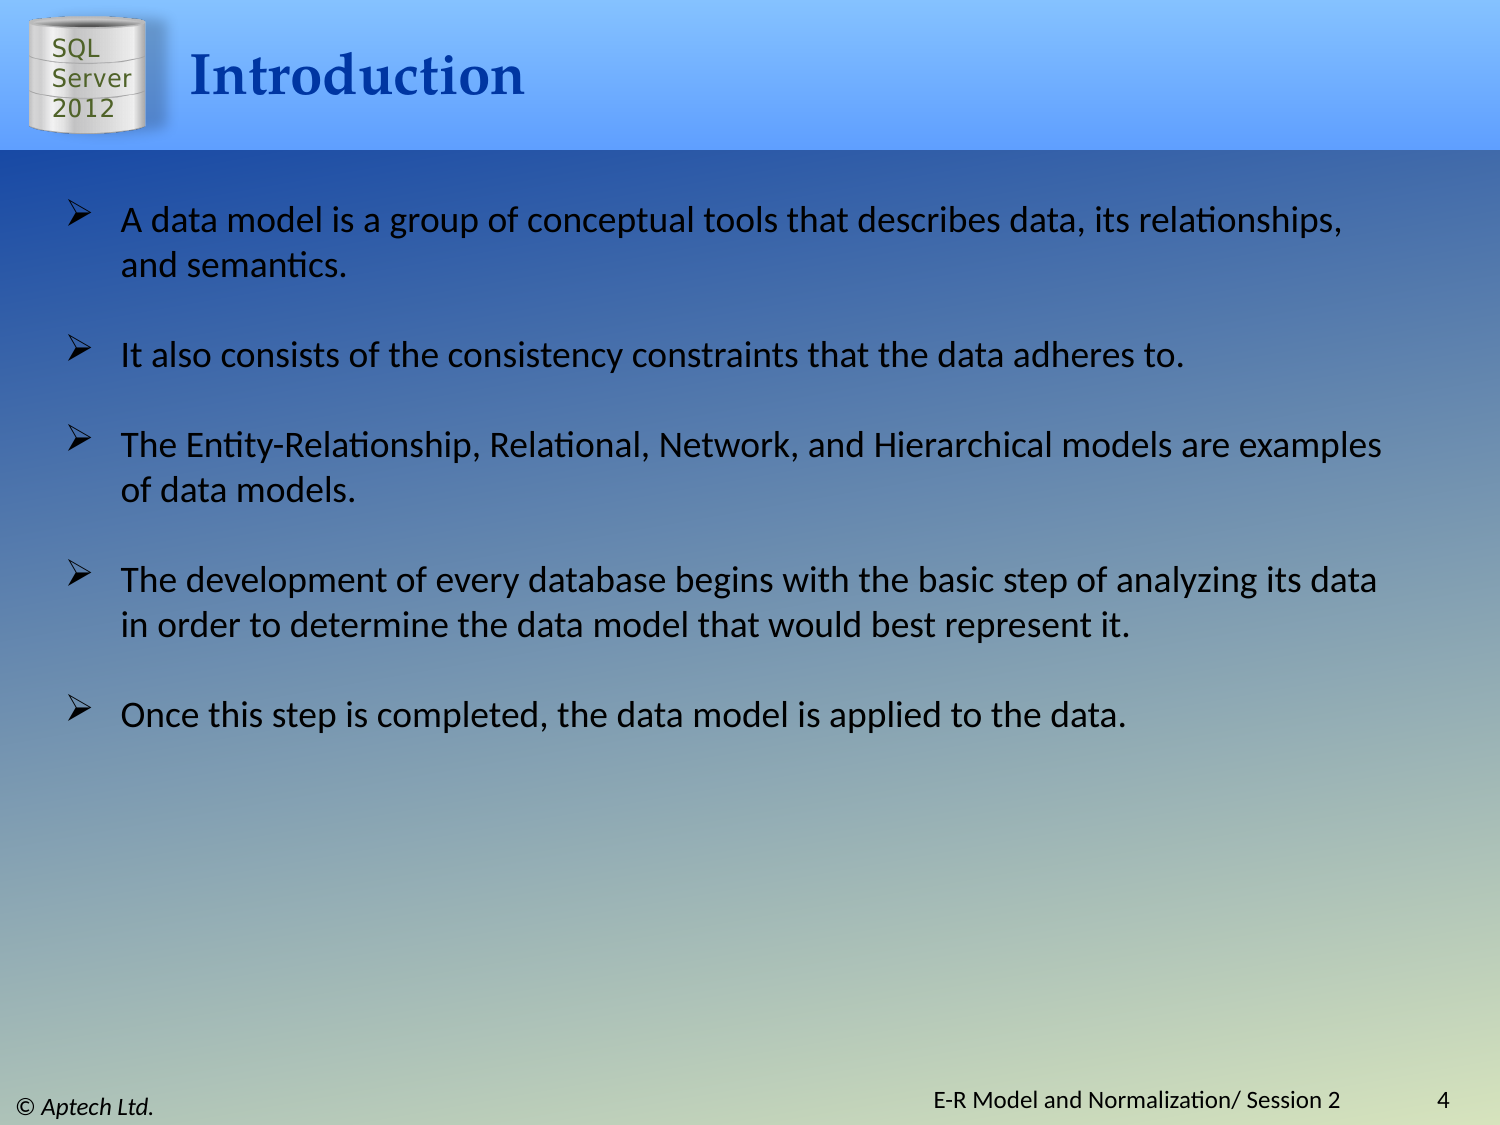

# Introduction
A data model is a group of conceptual tools that describes data, its relationships, and semantics.

It also consists of the consistency constraints that the data adheres to.

The Entity-Relationship, Relational, Network, and Hierarchical models are examples of data models.

The development of every database begins with the basic step of analyzing its data in order to determine the data model that would best represent it.

Once this step is completed, the data model is applied to the data.

E-R Model and Normalization/ Session 2
4